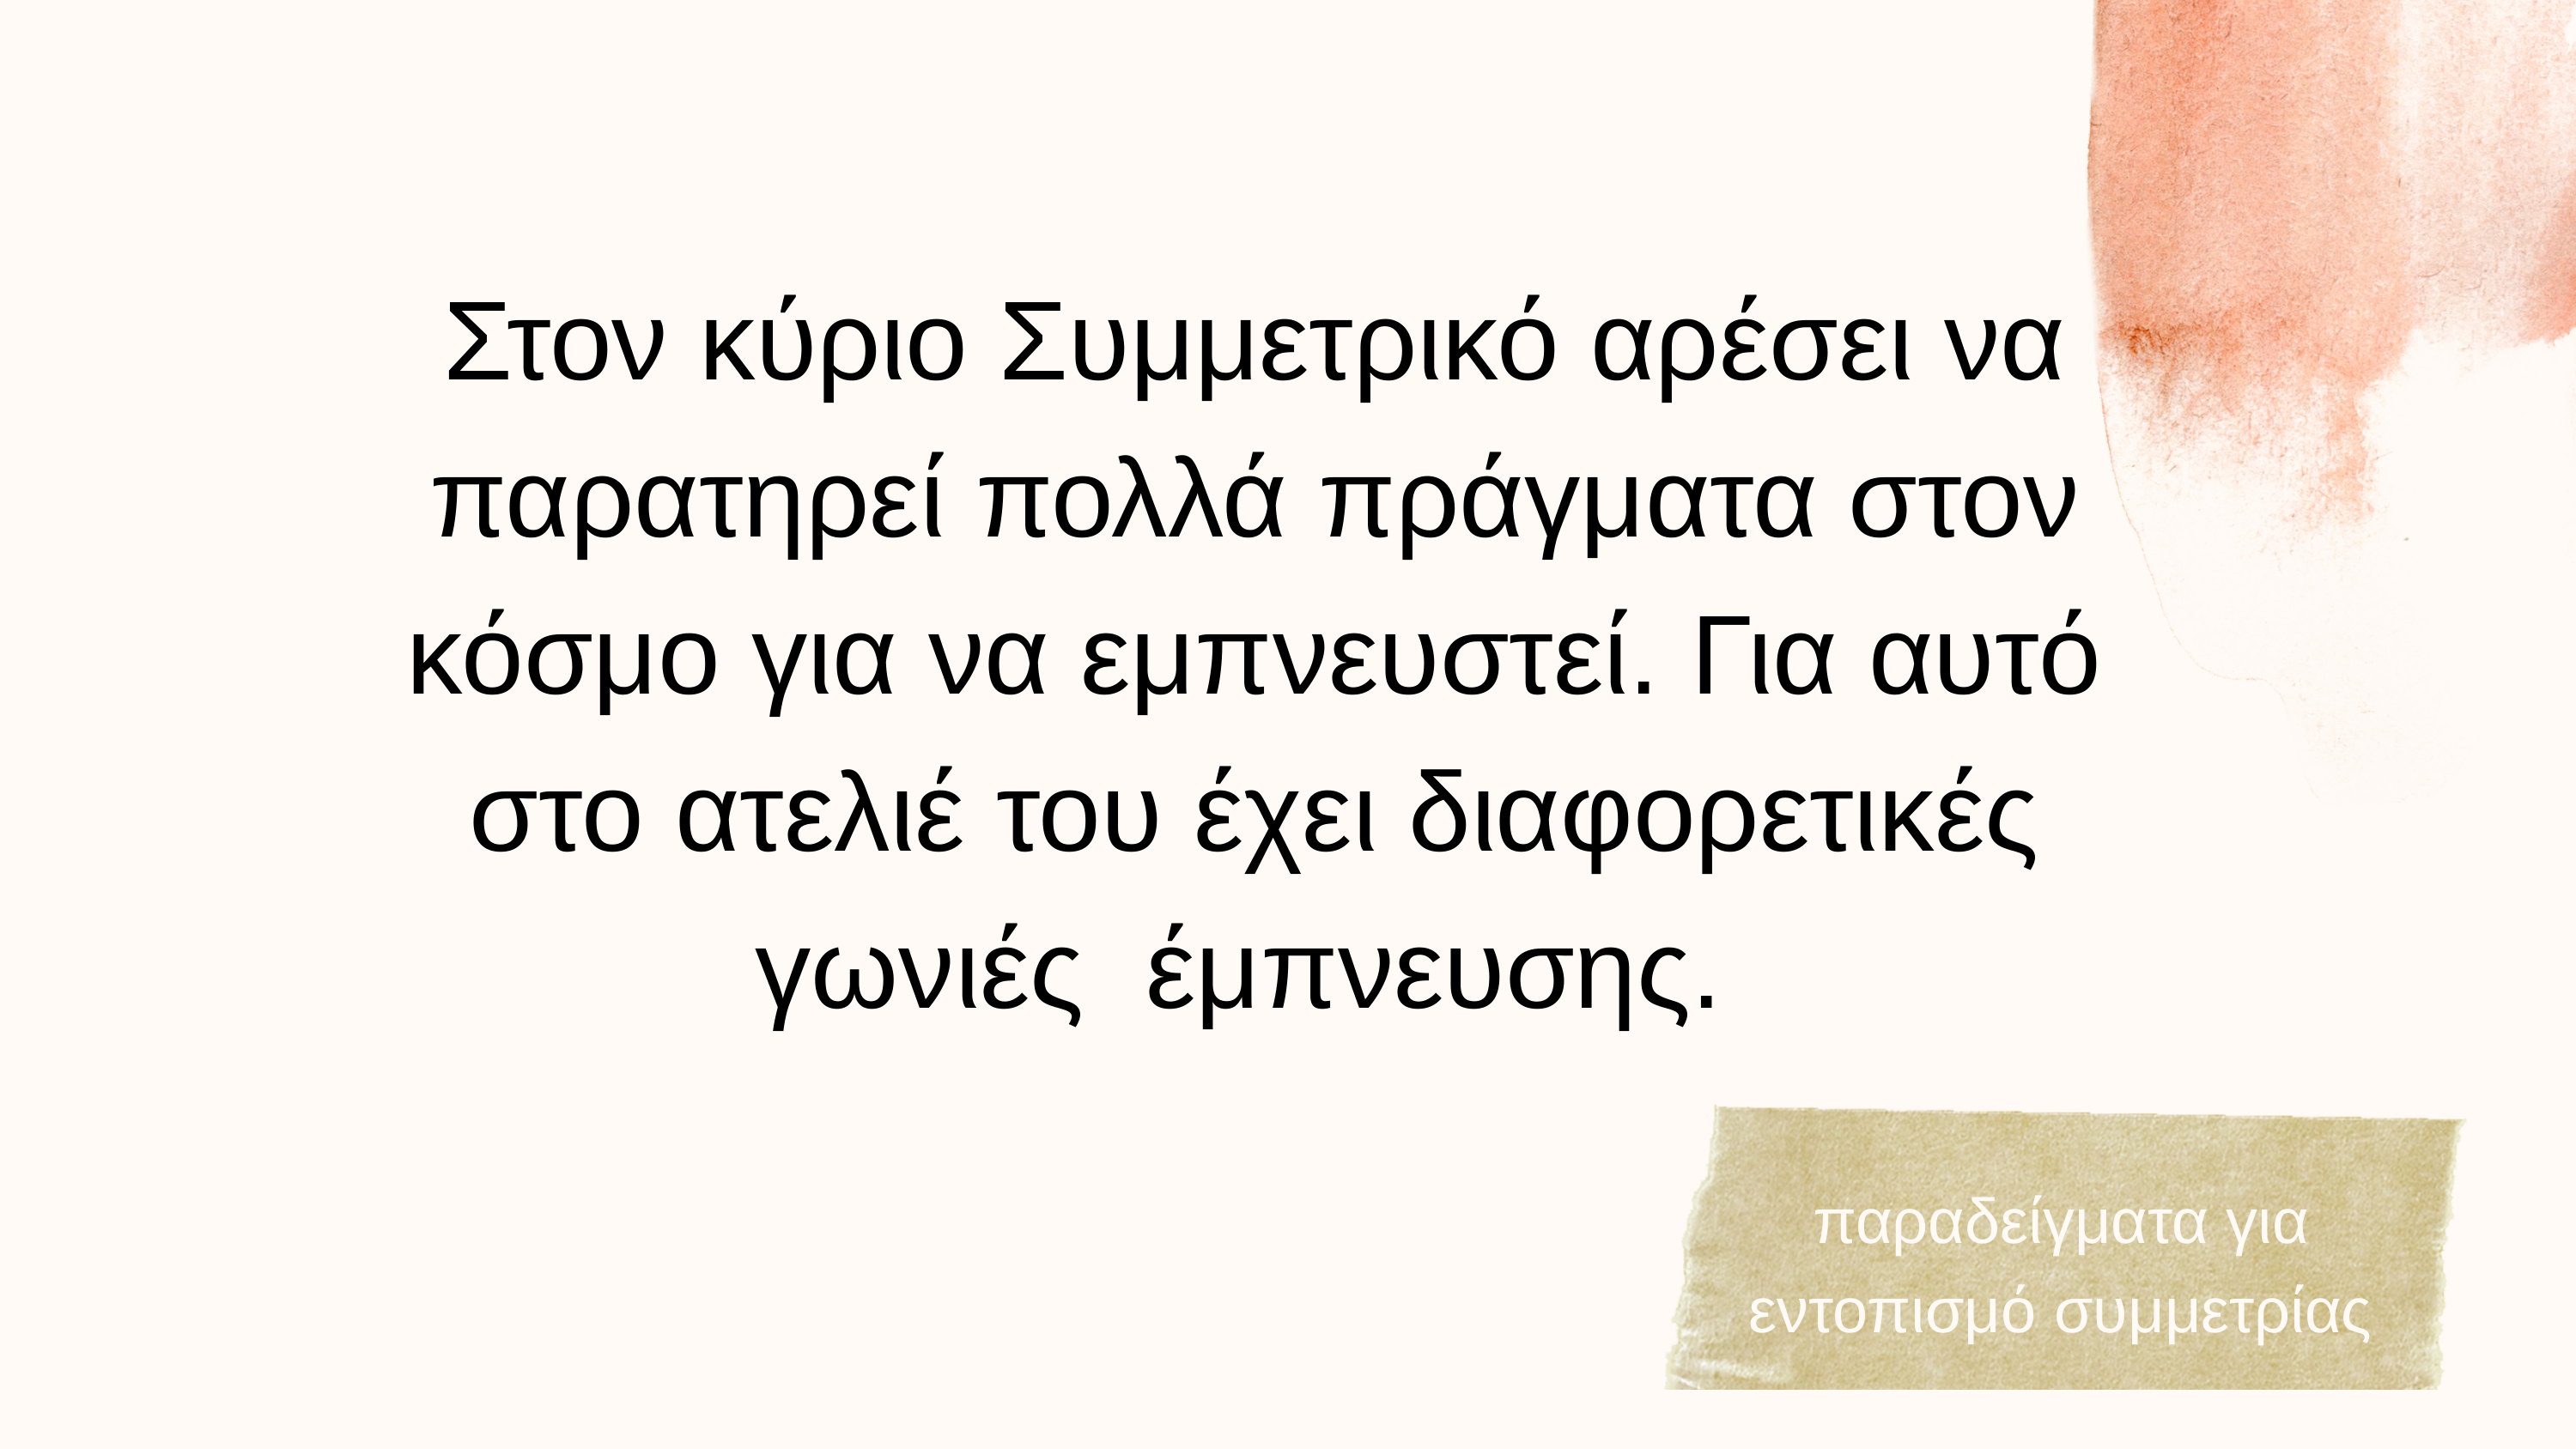

Στον κύριο Συμμετρικό αρέσει να παρατηρεί πολλά πράγματα στον κόσμο για να εμπνευστεί. Για αυτό στο ατελιέ του έχει διαφορετικές γωνιές  έμπνευσης.

παραδείγματα για εντοπισμό συμμετρίας